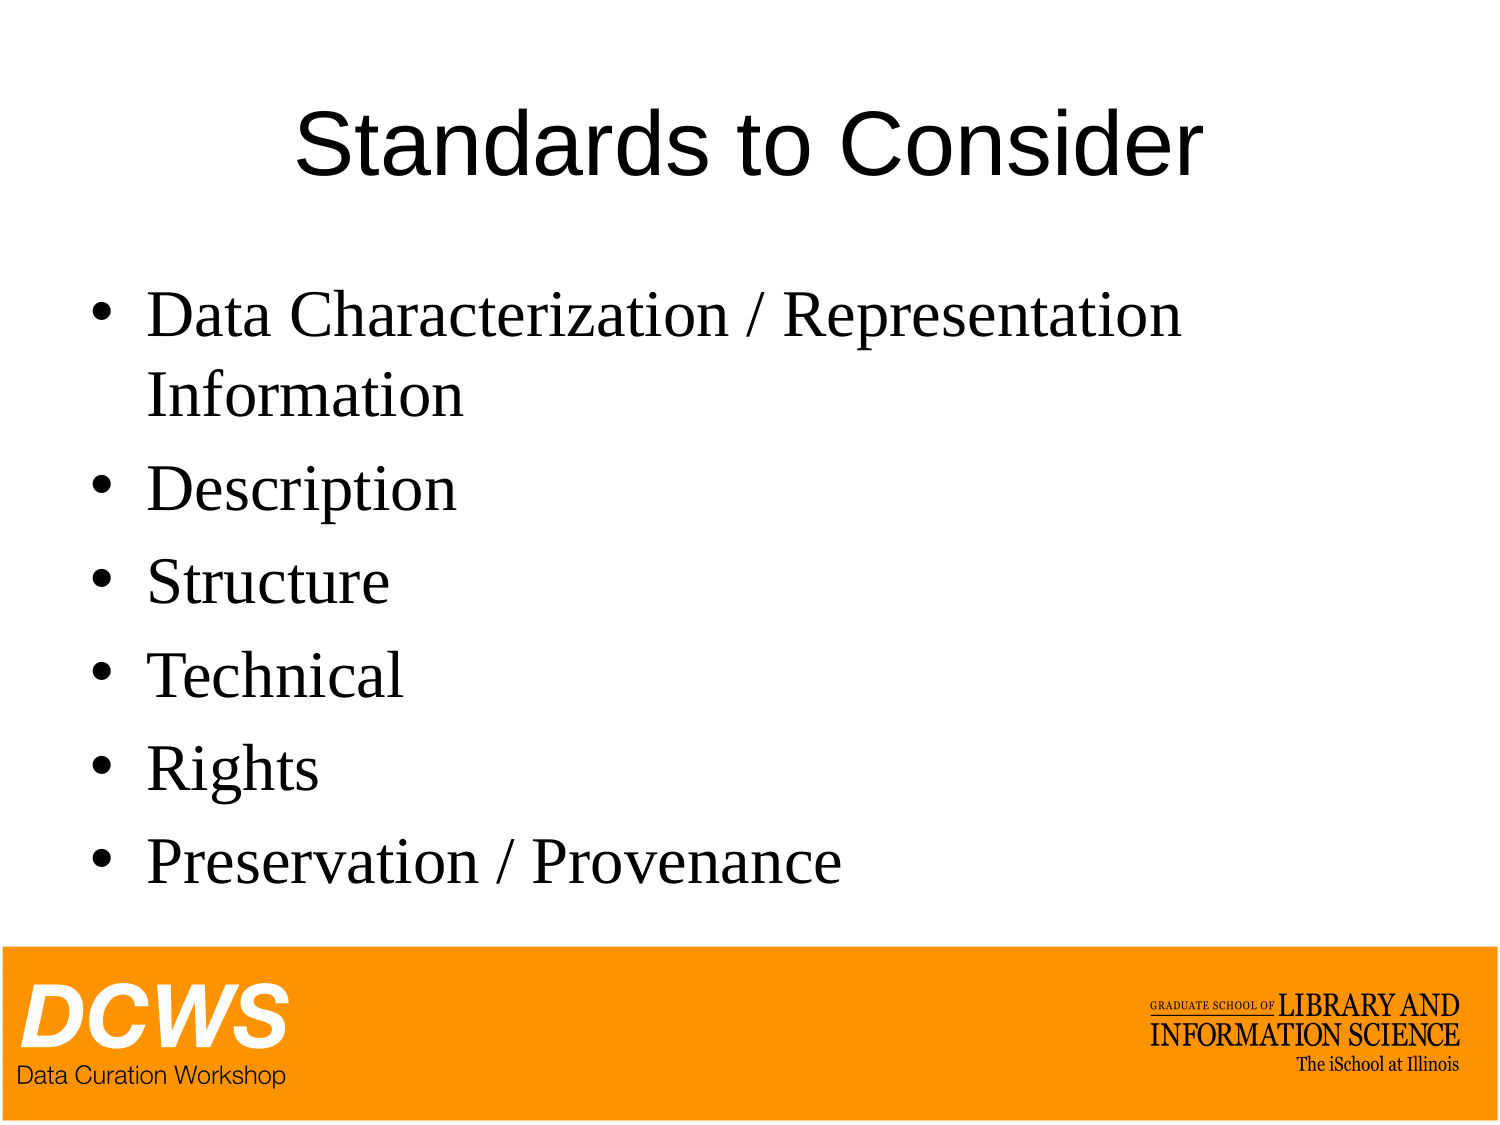

# Standards to Consider
Data Characterization / Representation Information
Description
Structure
Technical
Rights
Preservation / Provenance